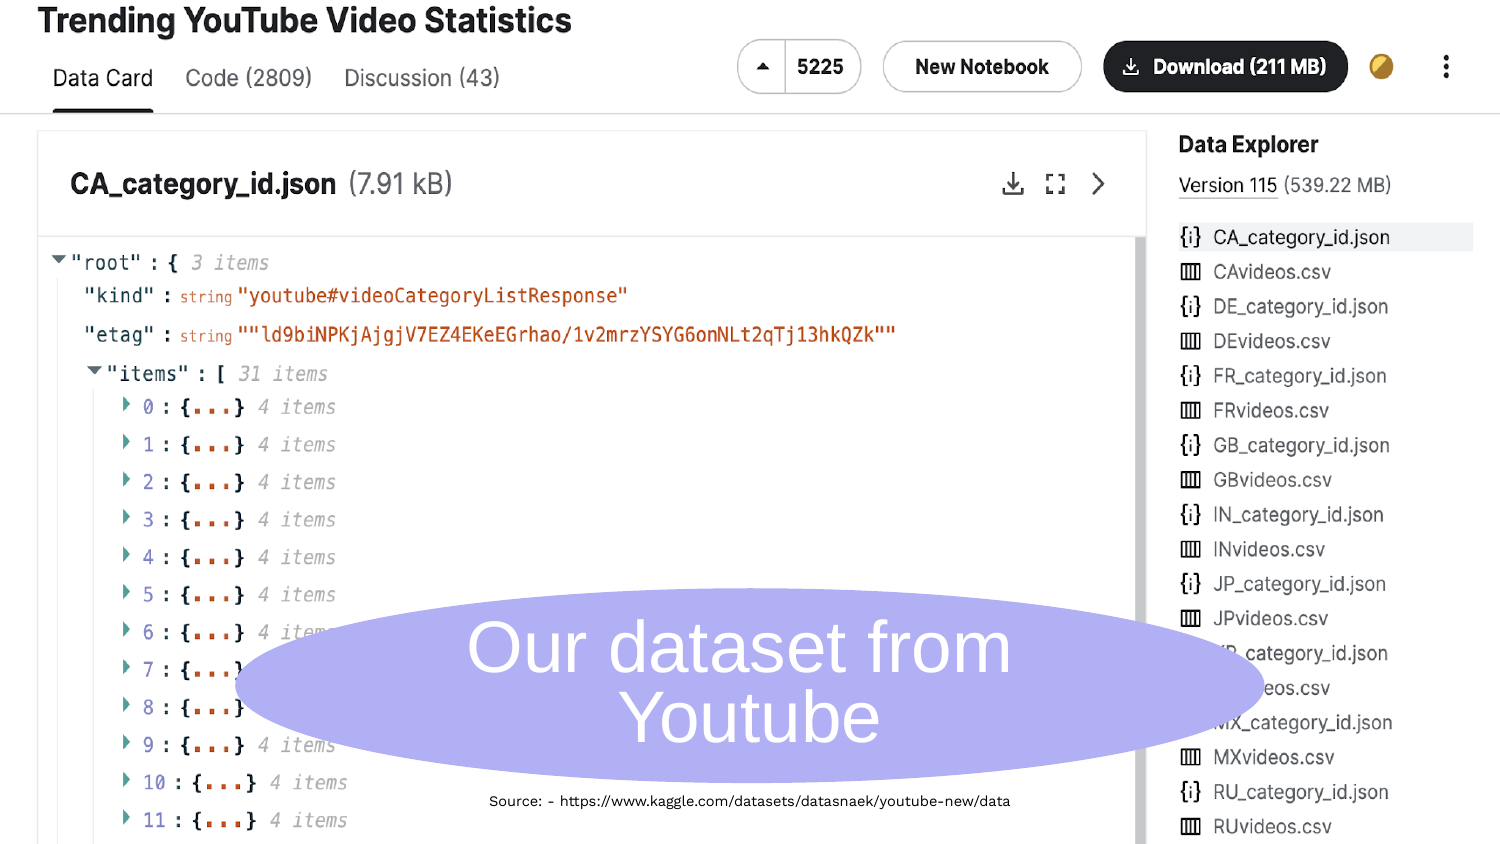

# Our dataset from
Youtube
Source: - https://www.kaggle.com/datasets/datasnaek/youtube-new/data